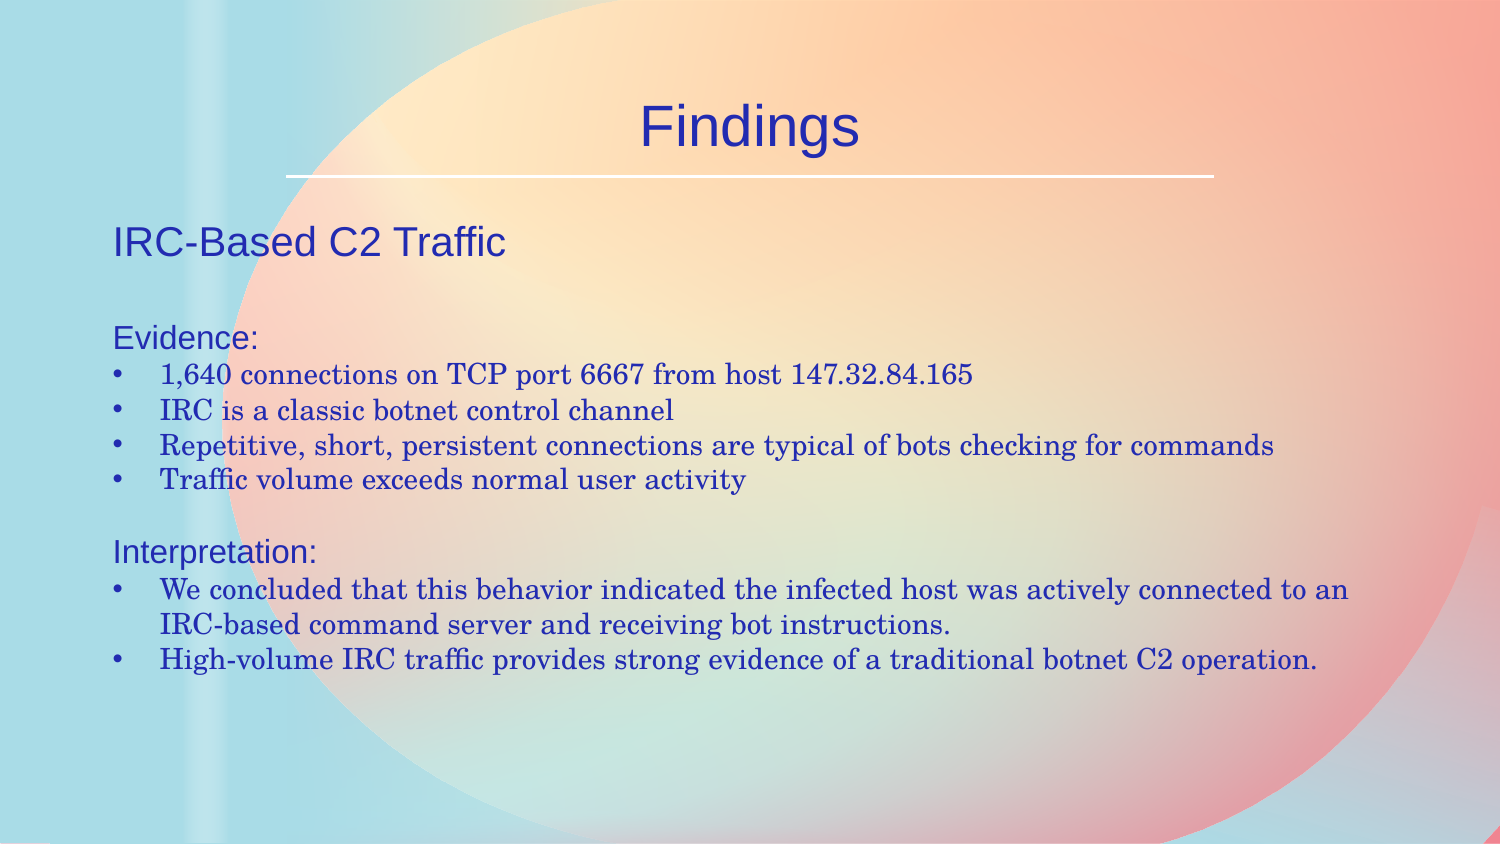

Findings
# IRC-Based C2 Traffic
Evidence:
1,640 connections on TCP port 6667 from host 147.32.84.165
IRC is a classic botnet control channel
Repetitive, short, persistent connections are typical of bots checking for commands
Traffic volume exceeds normal user activity

Interpretation:
We concluded that this behavior indicated the infected host was actively connected to an IRC-based command server and receiving bot instructions.
High-volume IRC traffic provides strong evidence of a traditional botnet C2 operation.